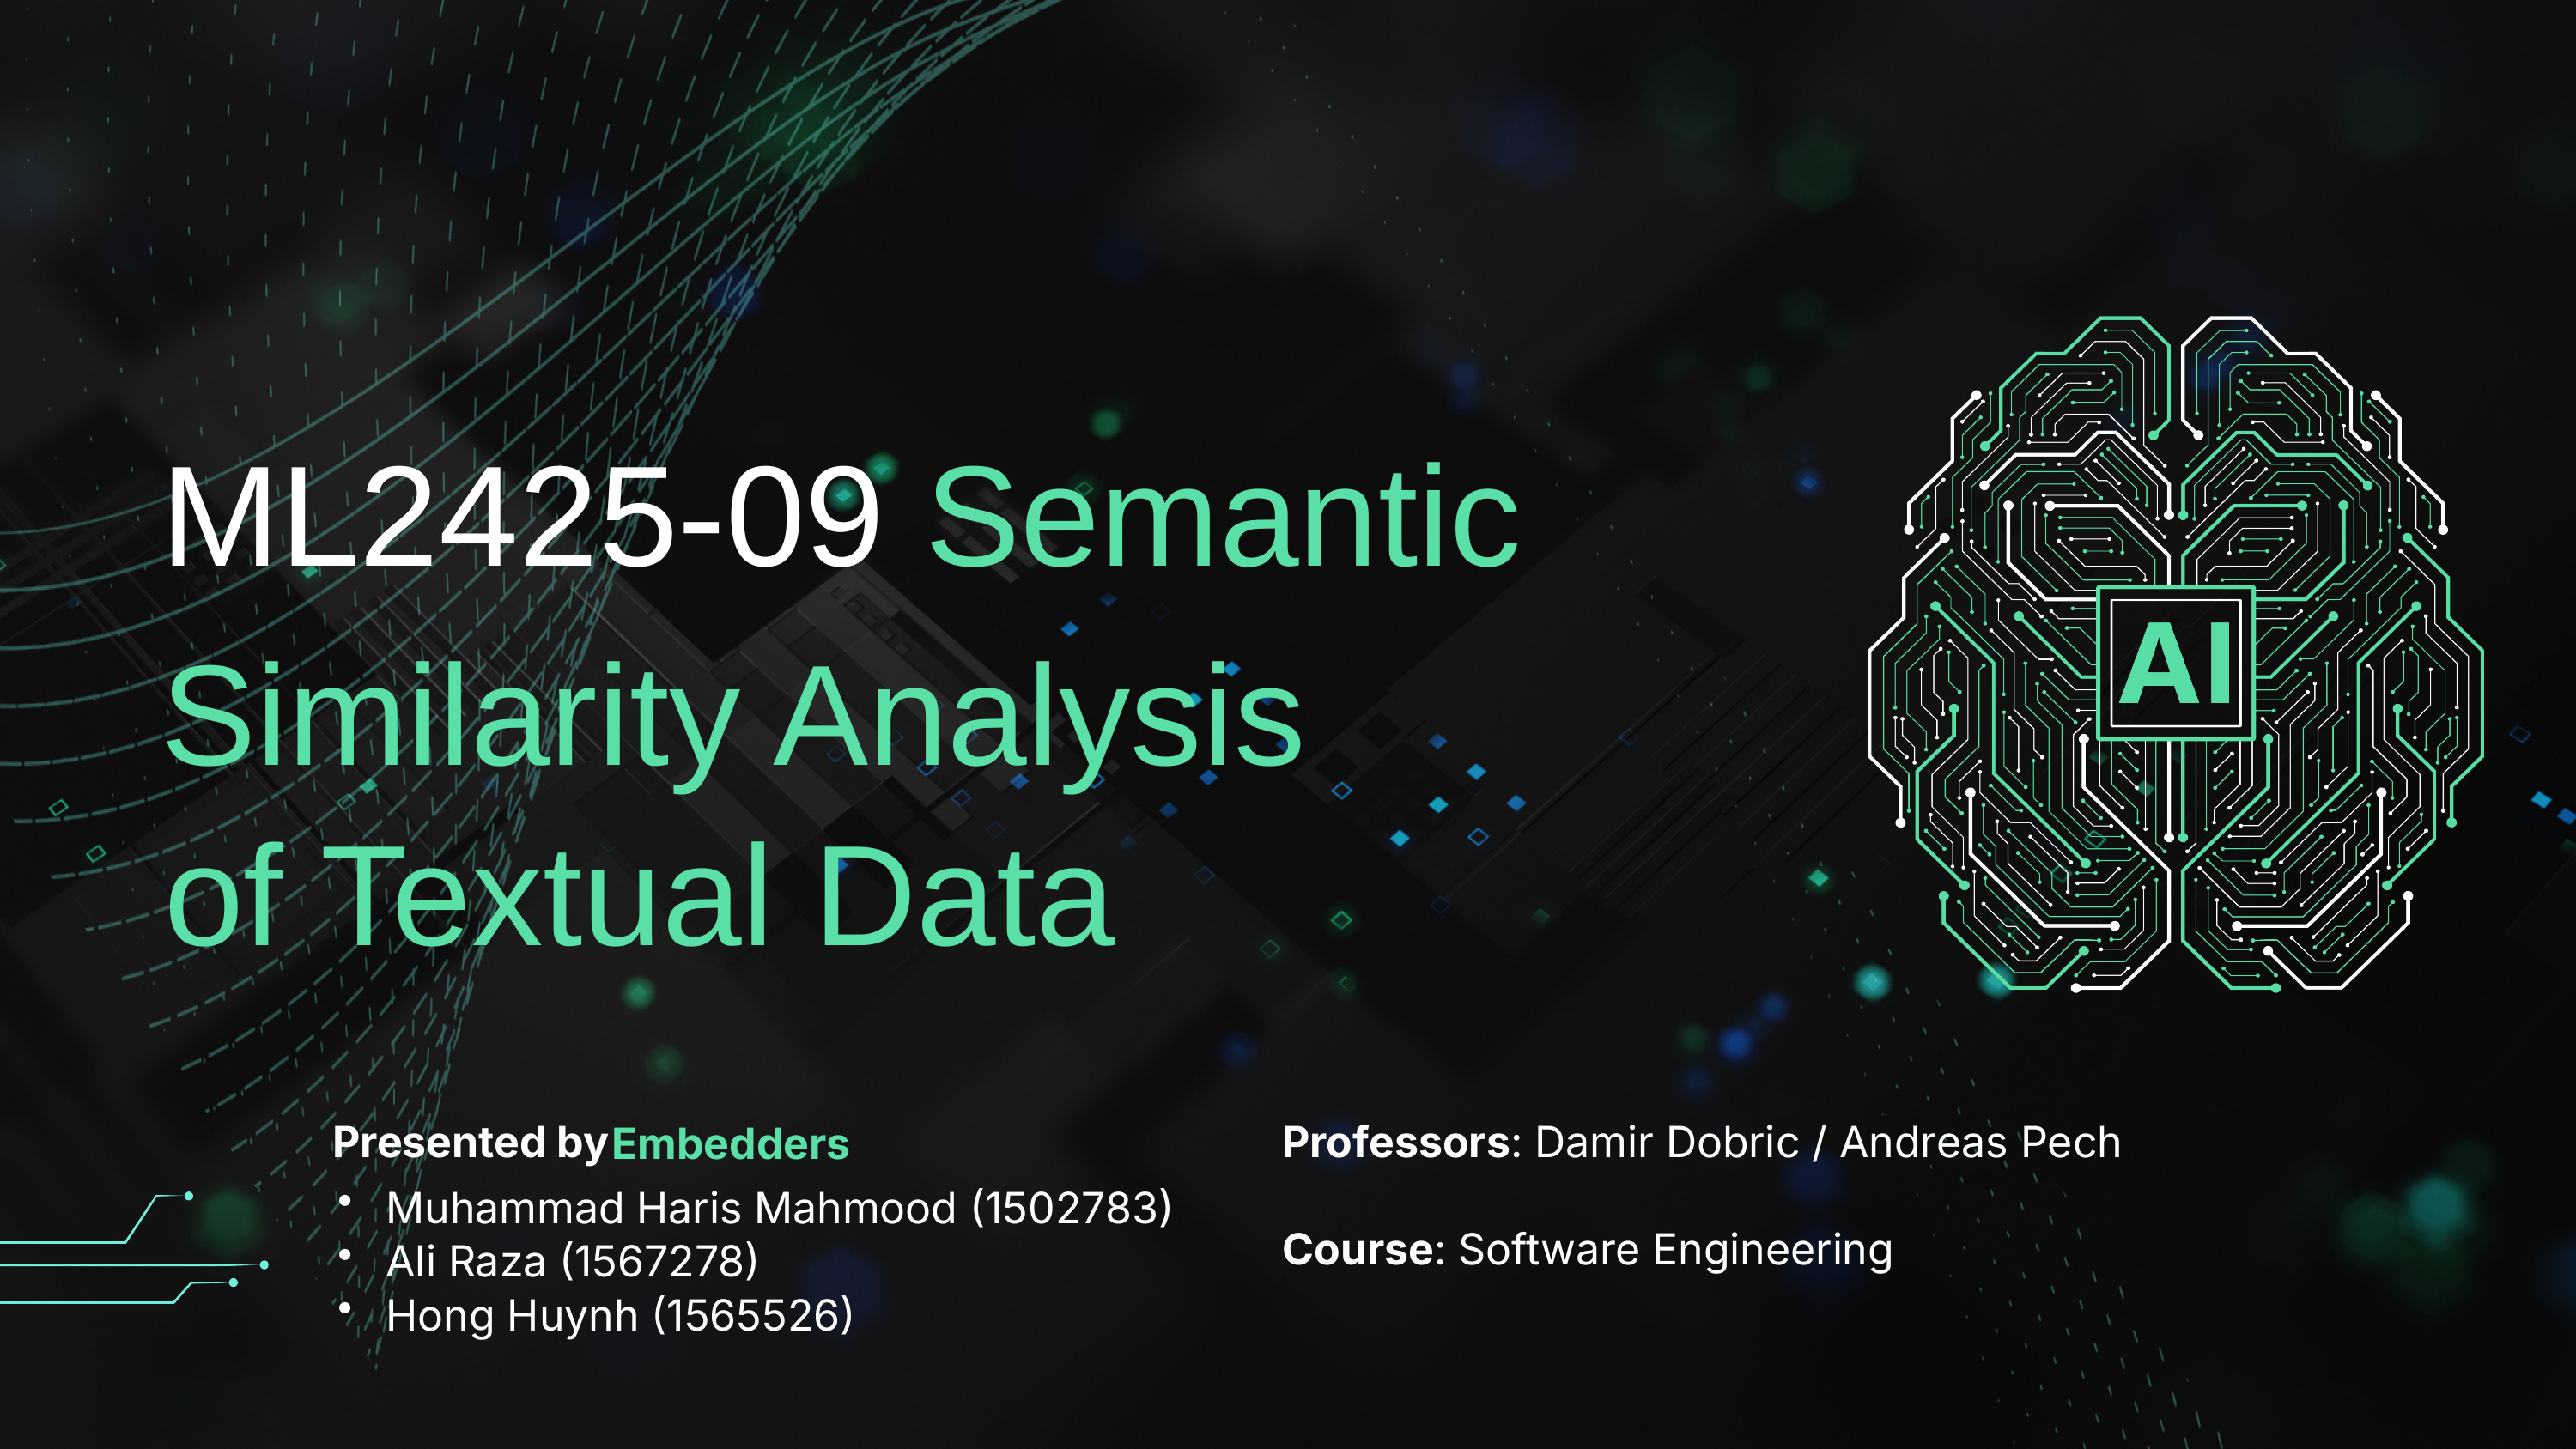

ML2425-09 Semantic Similarity Analysis
of Textual Data
Presented by
Professors: Damir Dobric / Andreas Pech

Course: Software Engineering

Embedders
Muhammad Haris Mahmood (1502783)
Ali Raza (1567278)
Hong Huynh (1565526)